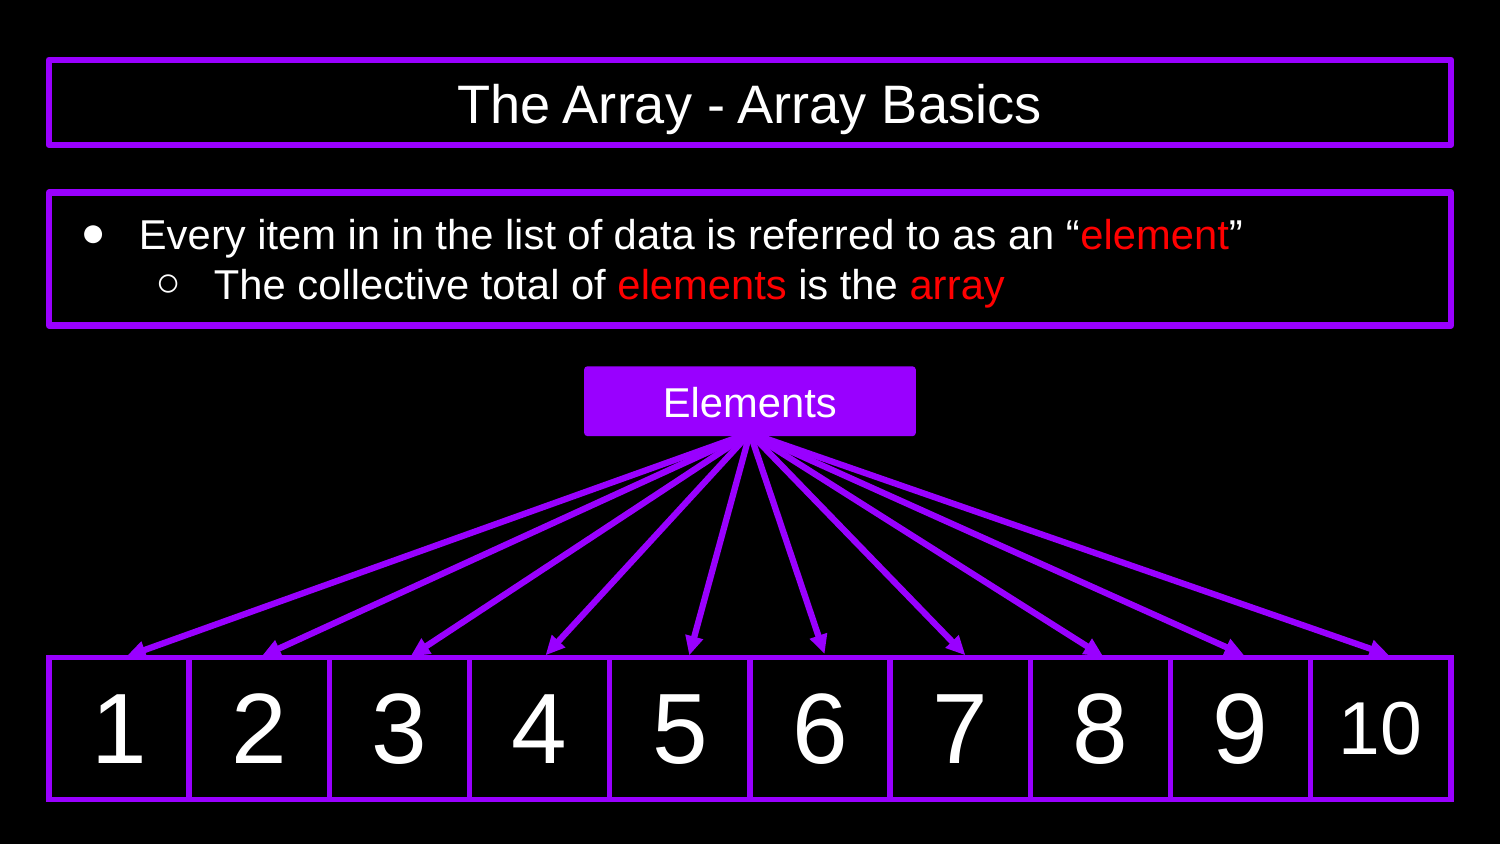

# The Array - Array Basics
Every item in in the list of data is referred to as an “element”
The collective total of elements is the array
Elements
| 1 | 2 | 3 | 4 | 5 | 6 | 7 | 8 | 9 | 10 |
| --- | --- | --- | --- | --- | --- | --- | --- | --- | --- |